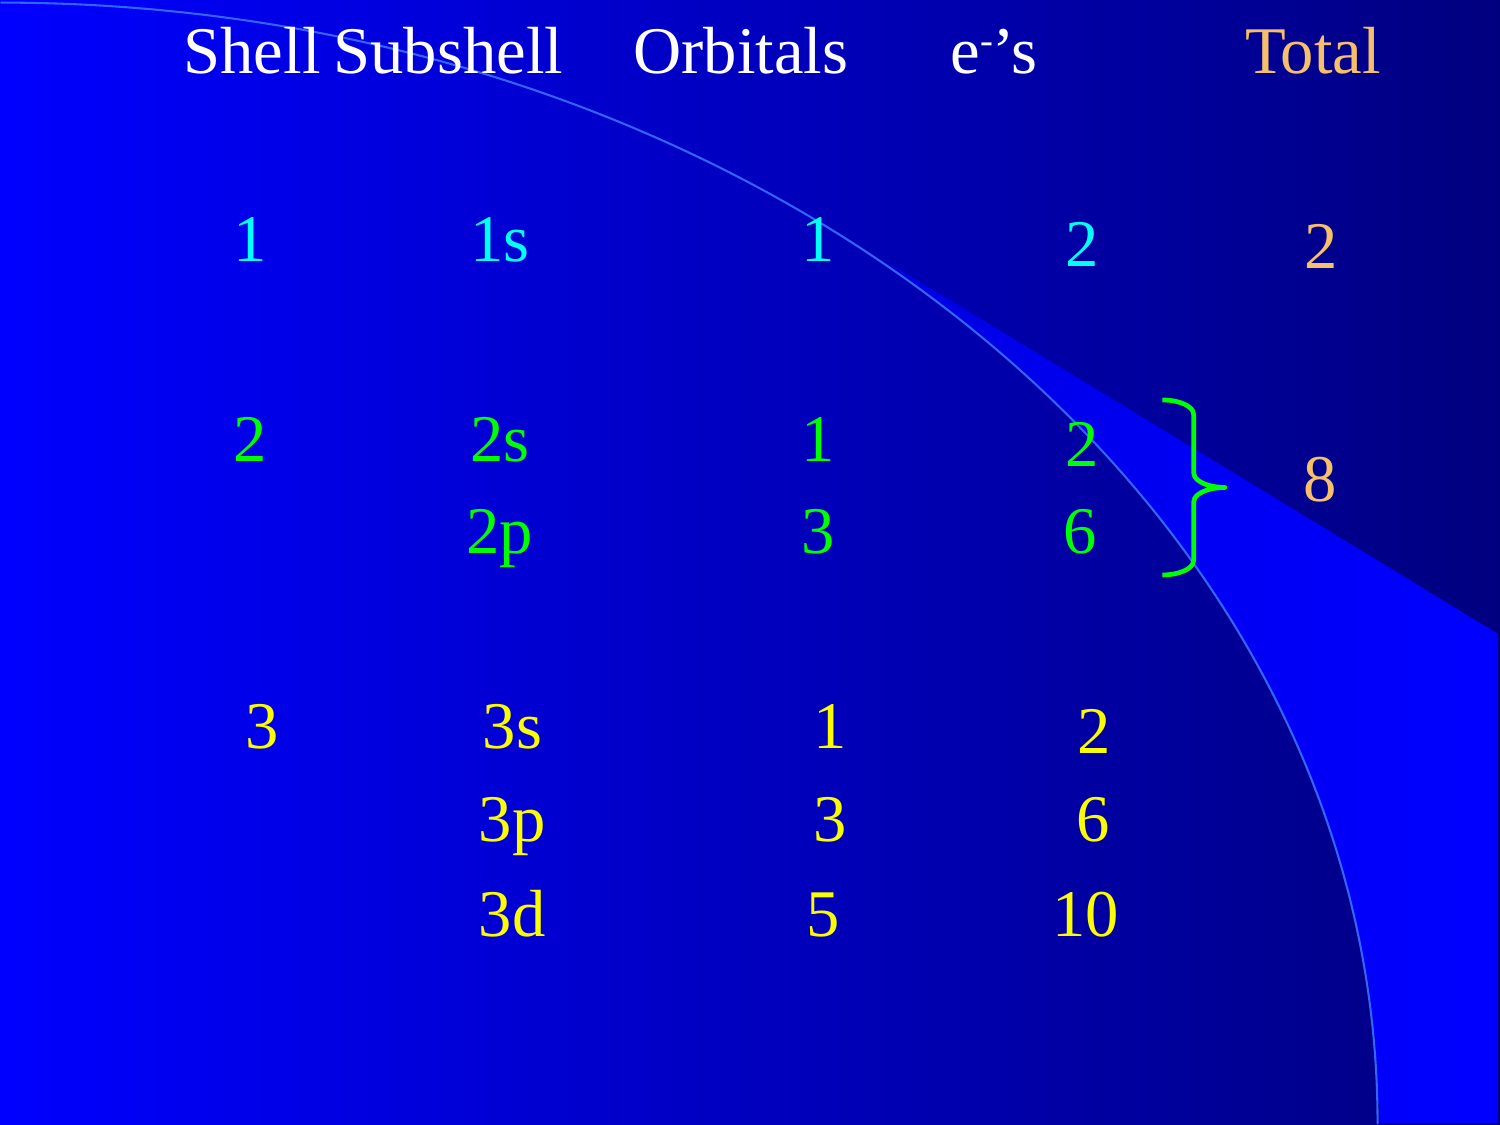

Shell	Subshell	Orbitals	 e-’s
Total
1
1s
1
2
2
2
2s
1
2

8
2p
3
6
3
3s
1
2
3p
3
6
3d
5
10